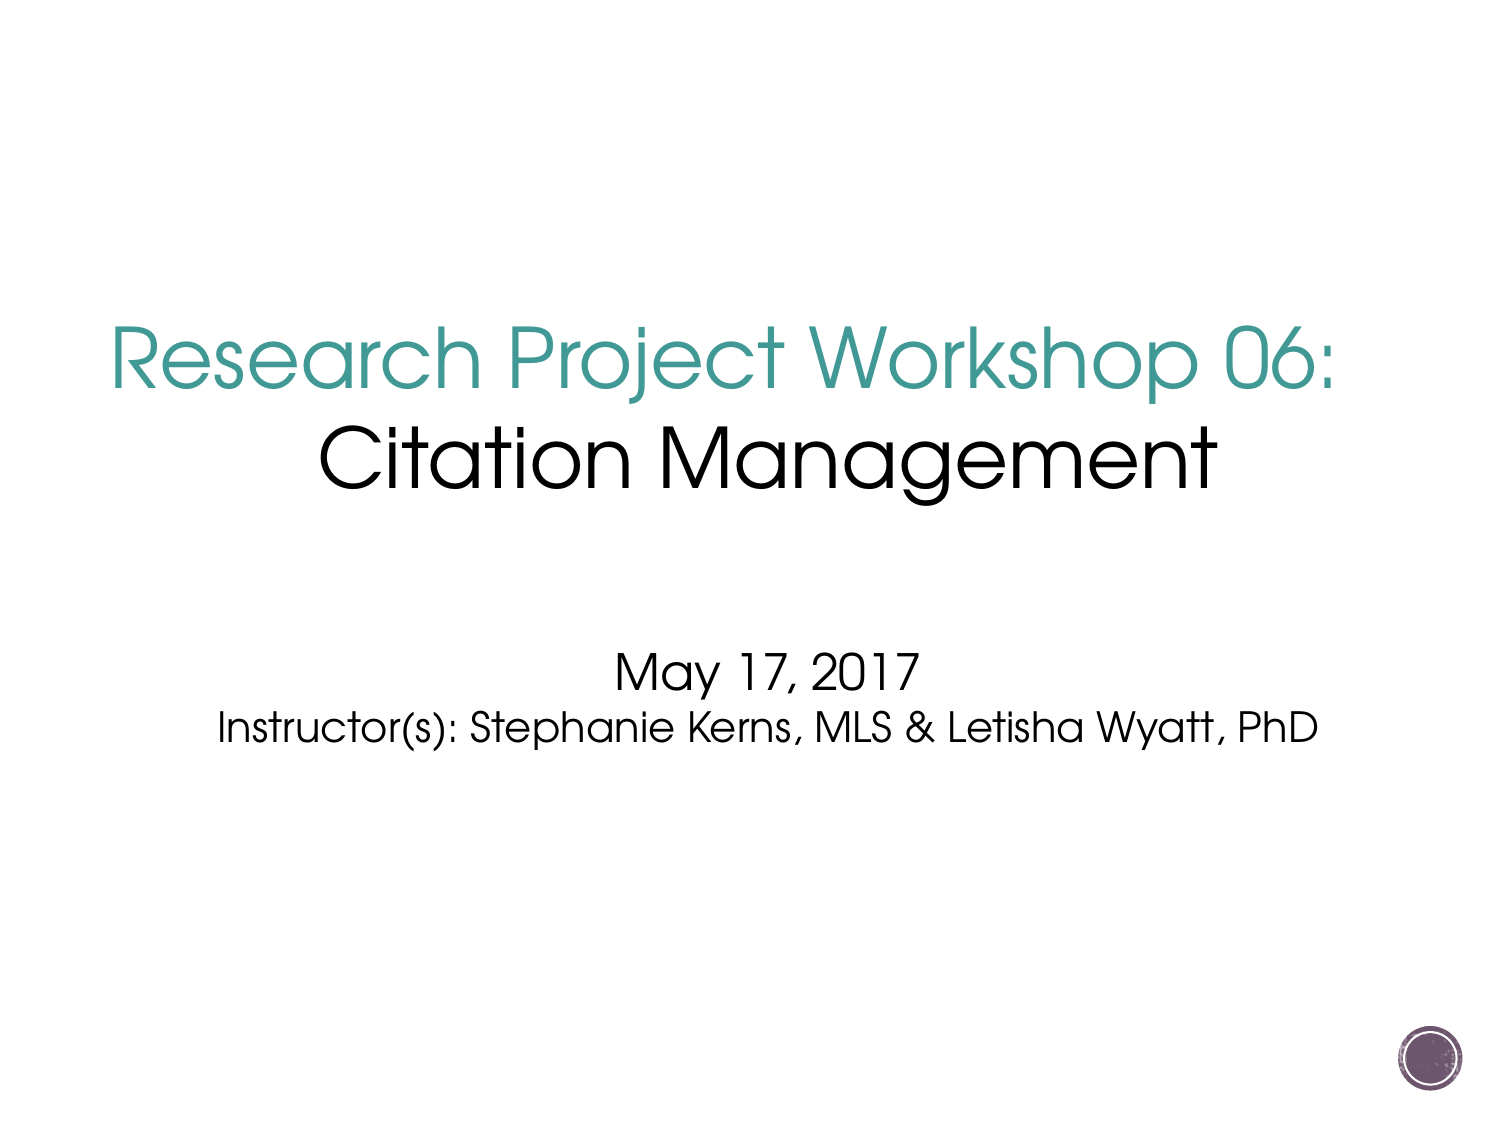

Research Project Workshop 06:
Citation Management
May 17, 2017
Instructor(s): Stephanie Kerns, MLS & Letisha Wyatt, PhD